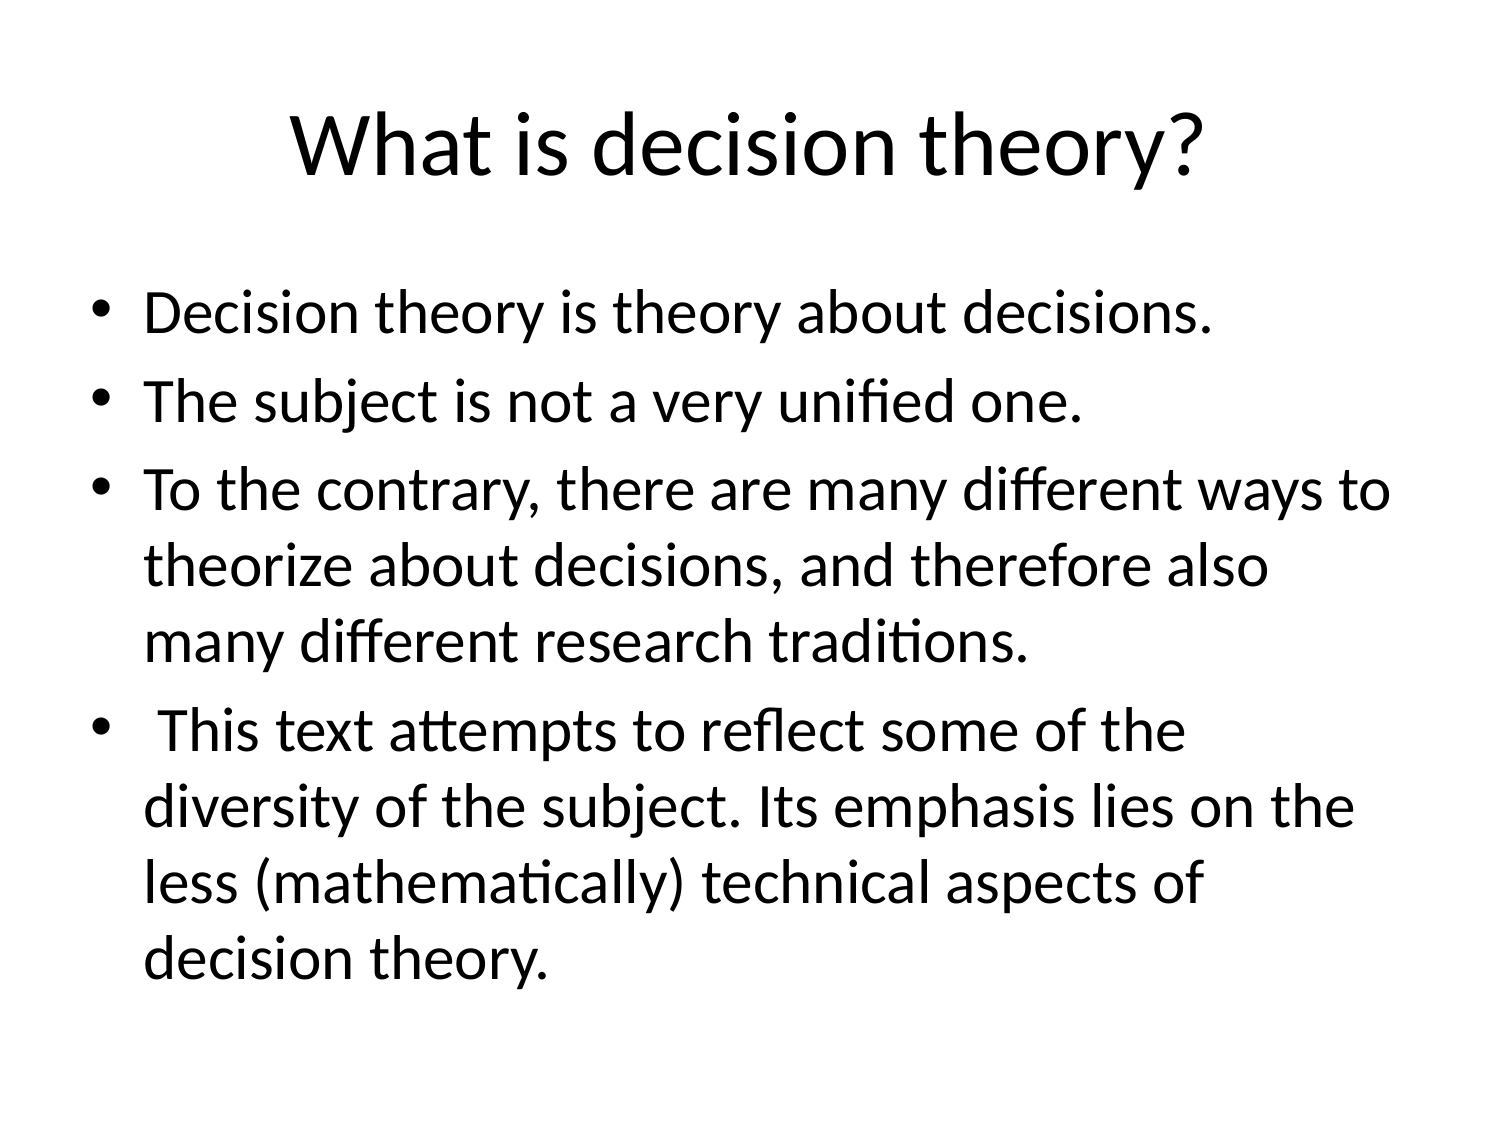

# What is decision theory?
Decision theory is theory about decisions.
The subject is not a very unified one.
To the contrary, there are many different ways to theorize about decisions, and therefore also many different research traditions.
 This text attempts to reflect some of the diversity of the subject. Its emphasis lies on the less (mathematically) technical aspects of decision theory.